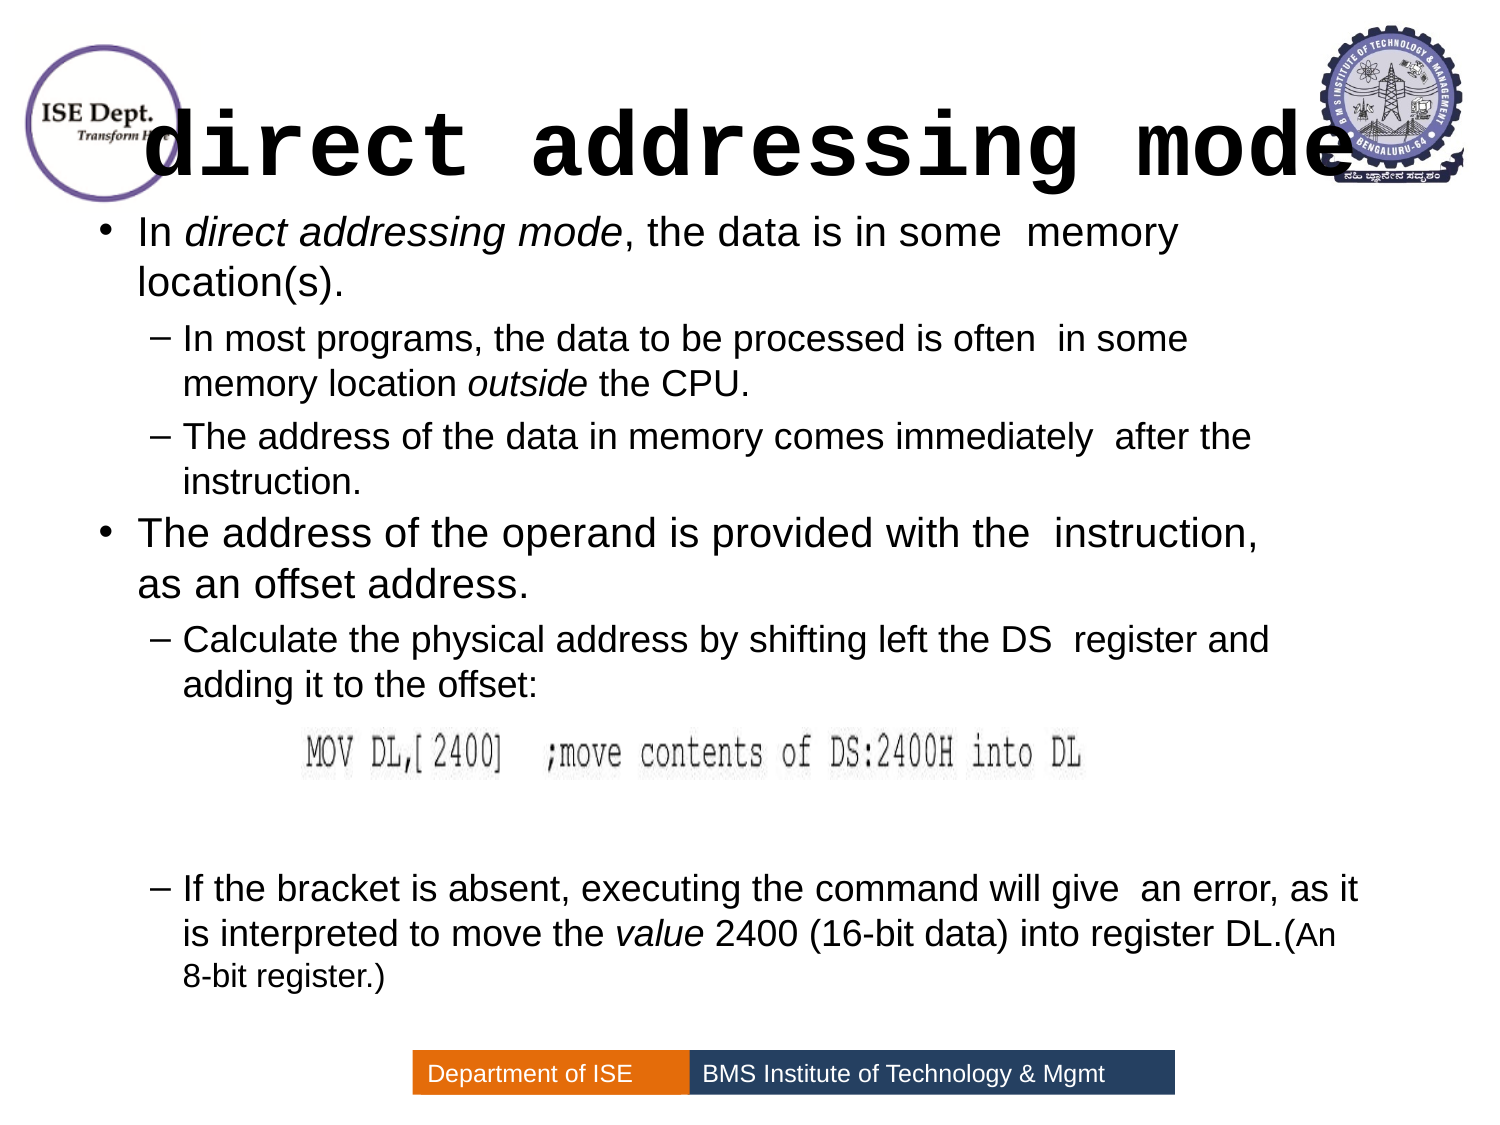

# direct addressing mode
In direct addressing mode, the data is in some  memory location(s).
In most programs, the data to be processed is often  in some memory location outside the CPU.
The address of the data in memory comes immediately  after the instruction.
The address of the operand is provided with the  instruction, as an offset address.
Calculate the physical address by shifting left the DS  register and adding it to the offset:

If the bracket is absent, executing the command will give  an error, as it is interpreted to move the value 2400 (16-bit data) into register DL.(An 8-bit register.)